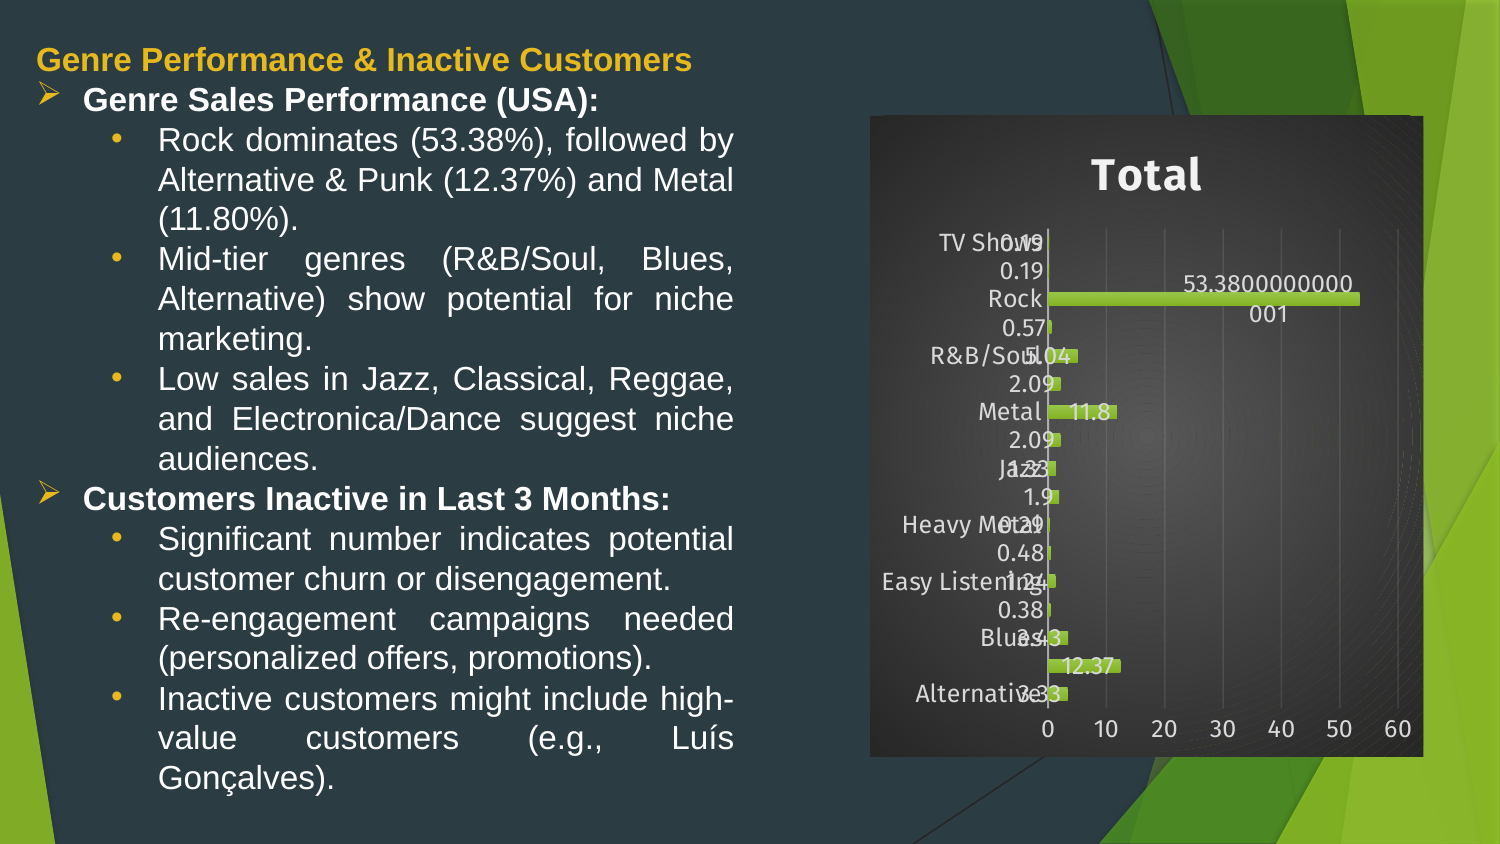

Genre Performance & Inactive Customers
Genre Sales Performance (USA):
Rock dominates (53.38%), followed by Alternative & Punk (12.37%) and Metal (11.80%).
Mid-tier genres (R&B/Soul, Blues, Alternative) show potential for niche marketing.
Low sales in Jazz, Classical, Reggae, and Electronica/Dance suggest niche audiences.
Customers Inactive in Last 3 Months:
Significant number indicates potential customer churn or disengagement.
Re-engagement campaigns needed (personalized offers, promotions).
Inactive customers might include high-value customers (e.g., Luís Gonçalves).

### Chart:

| Category | Total |
|---|---|
| Alternative | 3.3299999999999996 |
| Alternative & Punk | 12.370000000000003 |
| Blues | 3.4300000000000006 |
| Classical | 0.3799999999999999 |
| Easy Listening | 1.24 |
| Electronica/Dance | 0.48 |
| Heavy Metal | 0.29 |
| Hip Hop/Rap | 1.9 |
| Jazz | 1.33 |
| Latin | 2.090000000000001 |
| Metal | 11.8 |
| Pop | 2.09 |
| R&B/Soul | 5.04 |
| Reggae | 0.57 |
| Rock | 53.38000000000007 |
| Soundtrack | 0.19 |
| TV Shows | 0.19 |